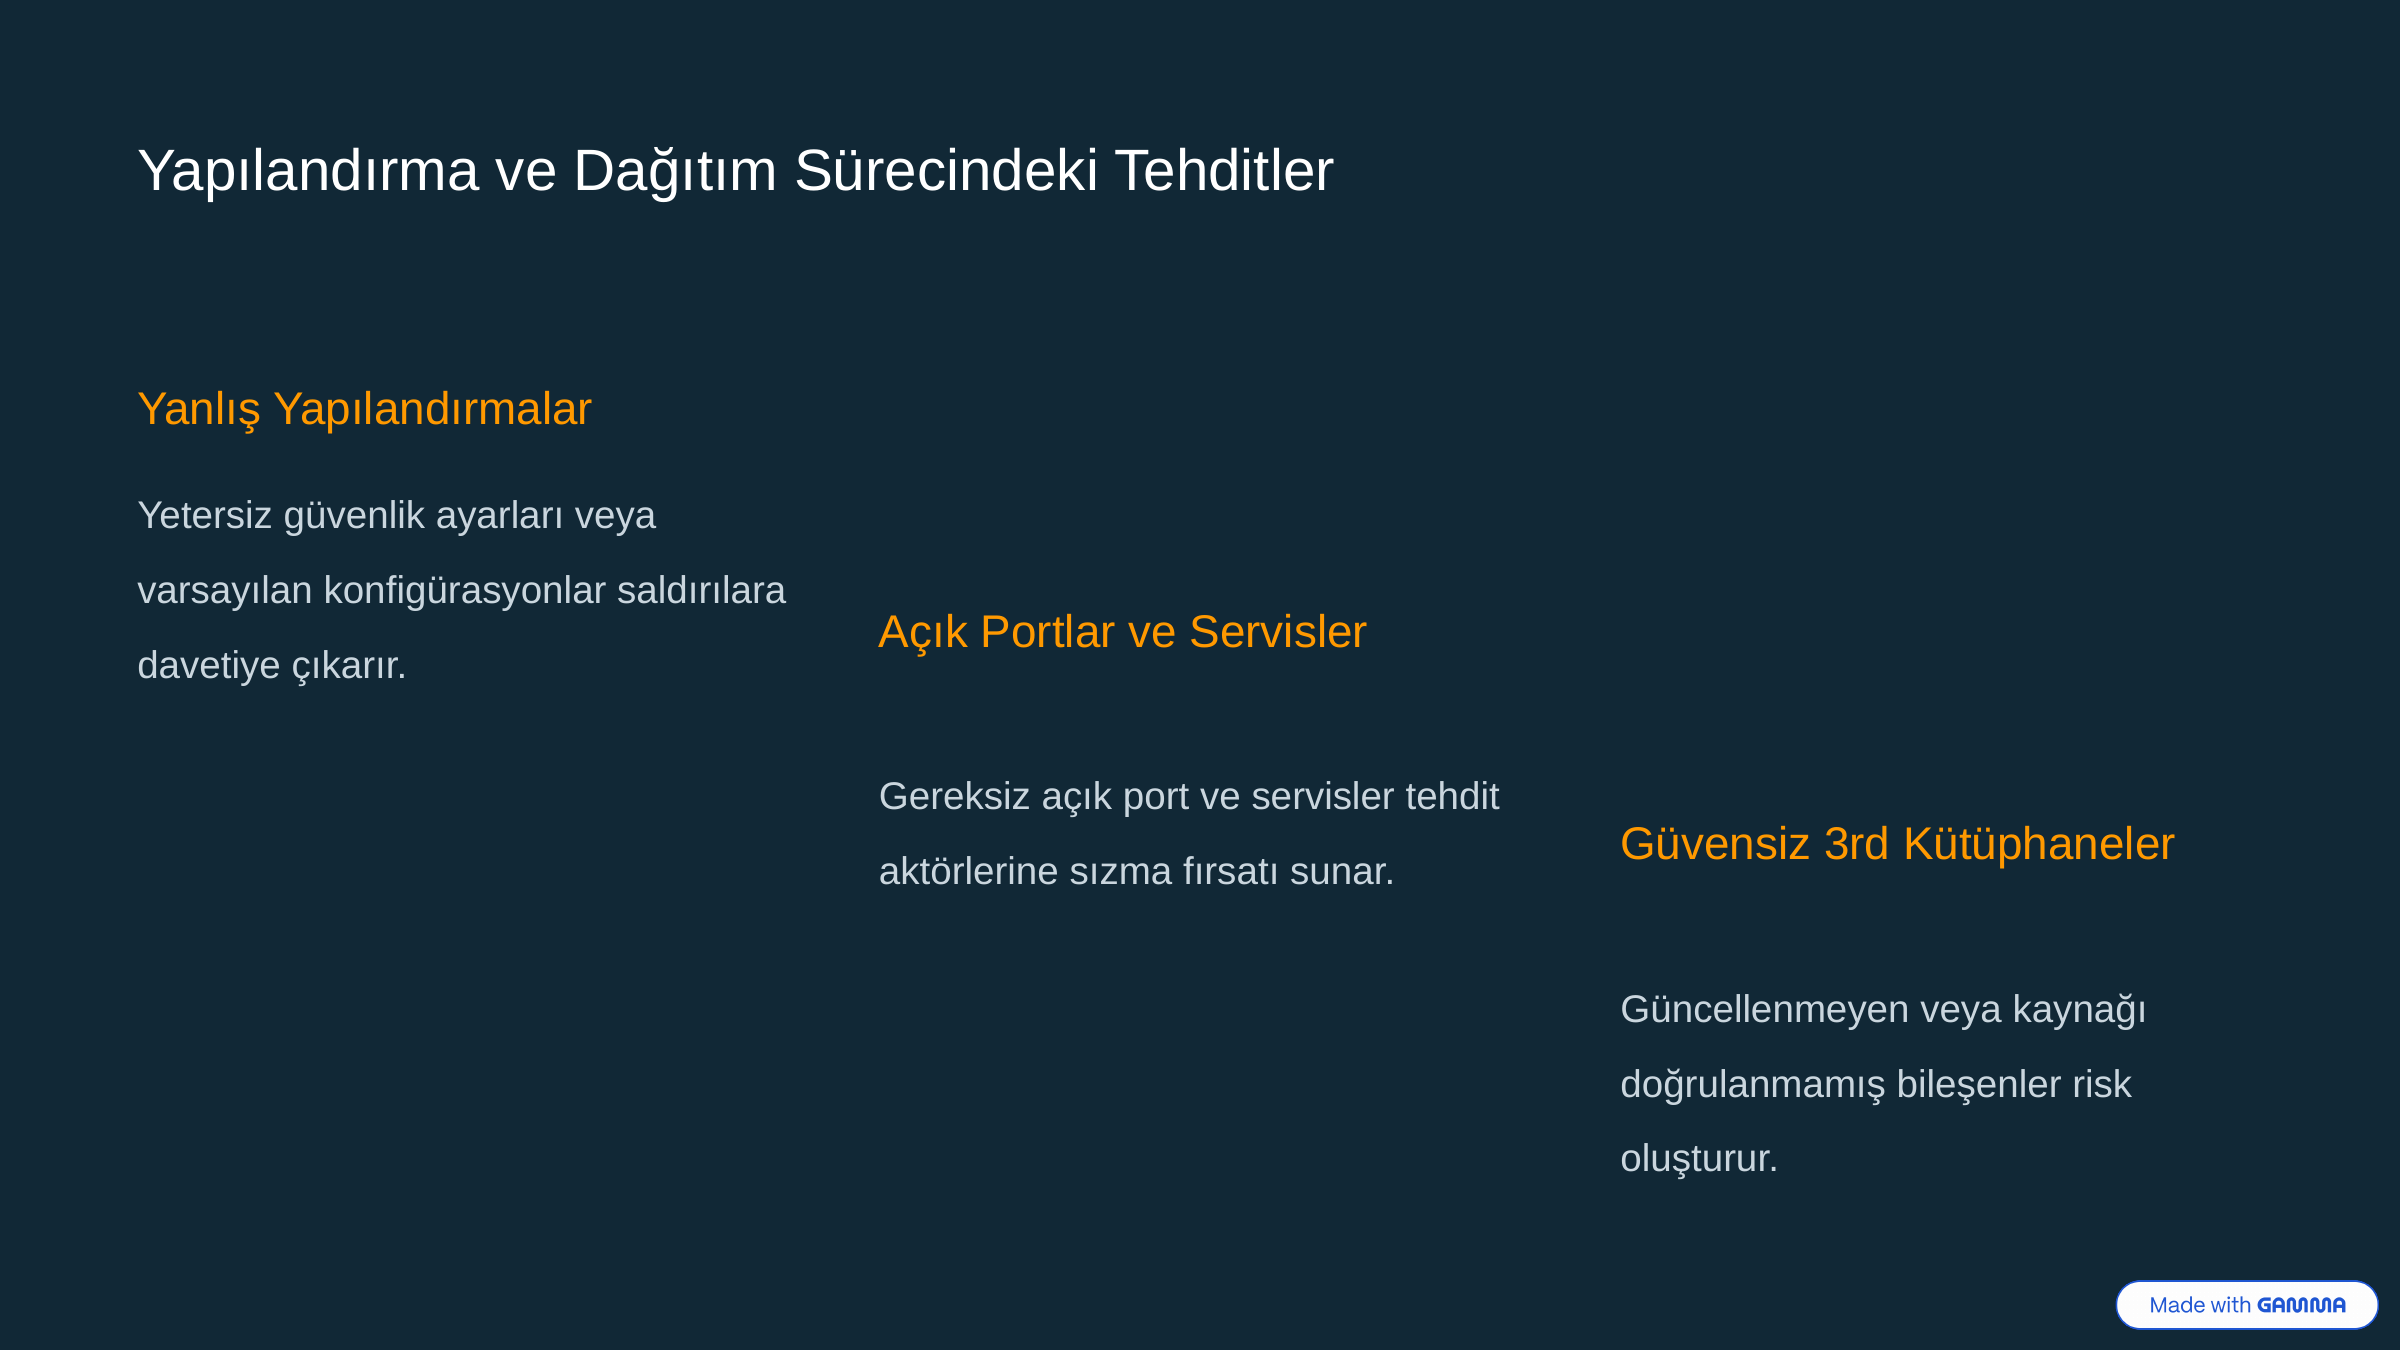

Yapılandırma ve Dağıtım Sürecindeki Tehditler
Yanlış Yapılandırmalar
Yetersiz güvenlik ayarları veya varsayılan konfigürasyonlar saldırılara davetiye çıkarır.
Açık Portlar ve Servisler
Gereksiz açık port ve servisler tehdit aktörlerine sızma fırsatı sunar.
Güvensiz 3rd Kütüphaneler
Güncellenmeyen veya kaynağı doğrulanmamış bileşenler risk oluşturur.